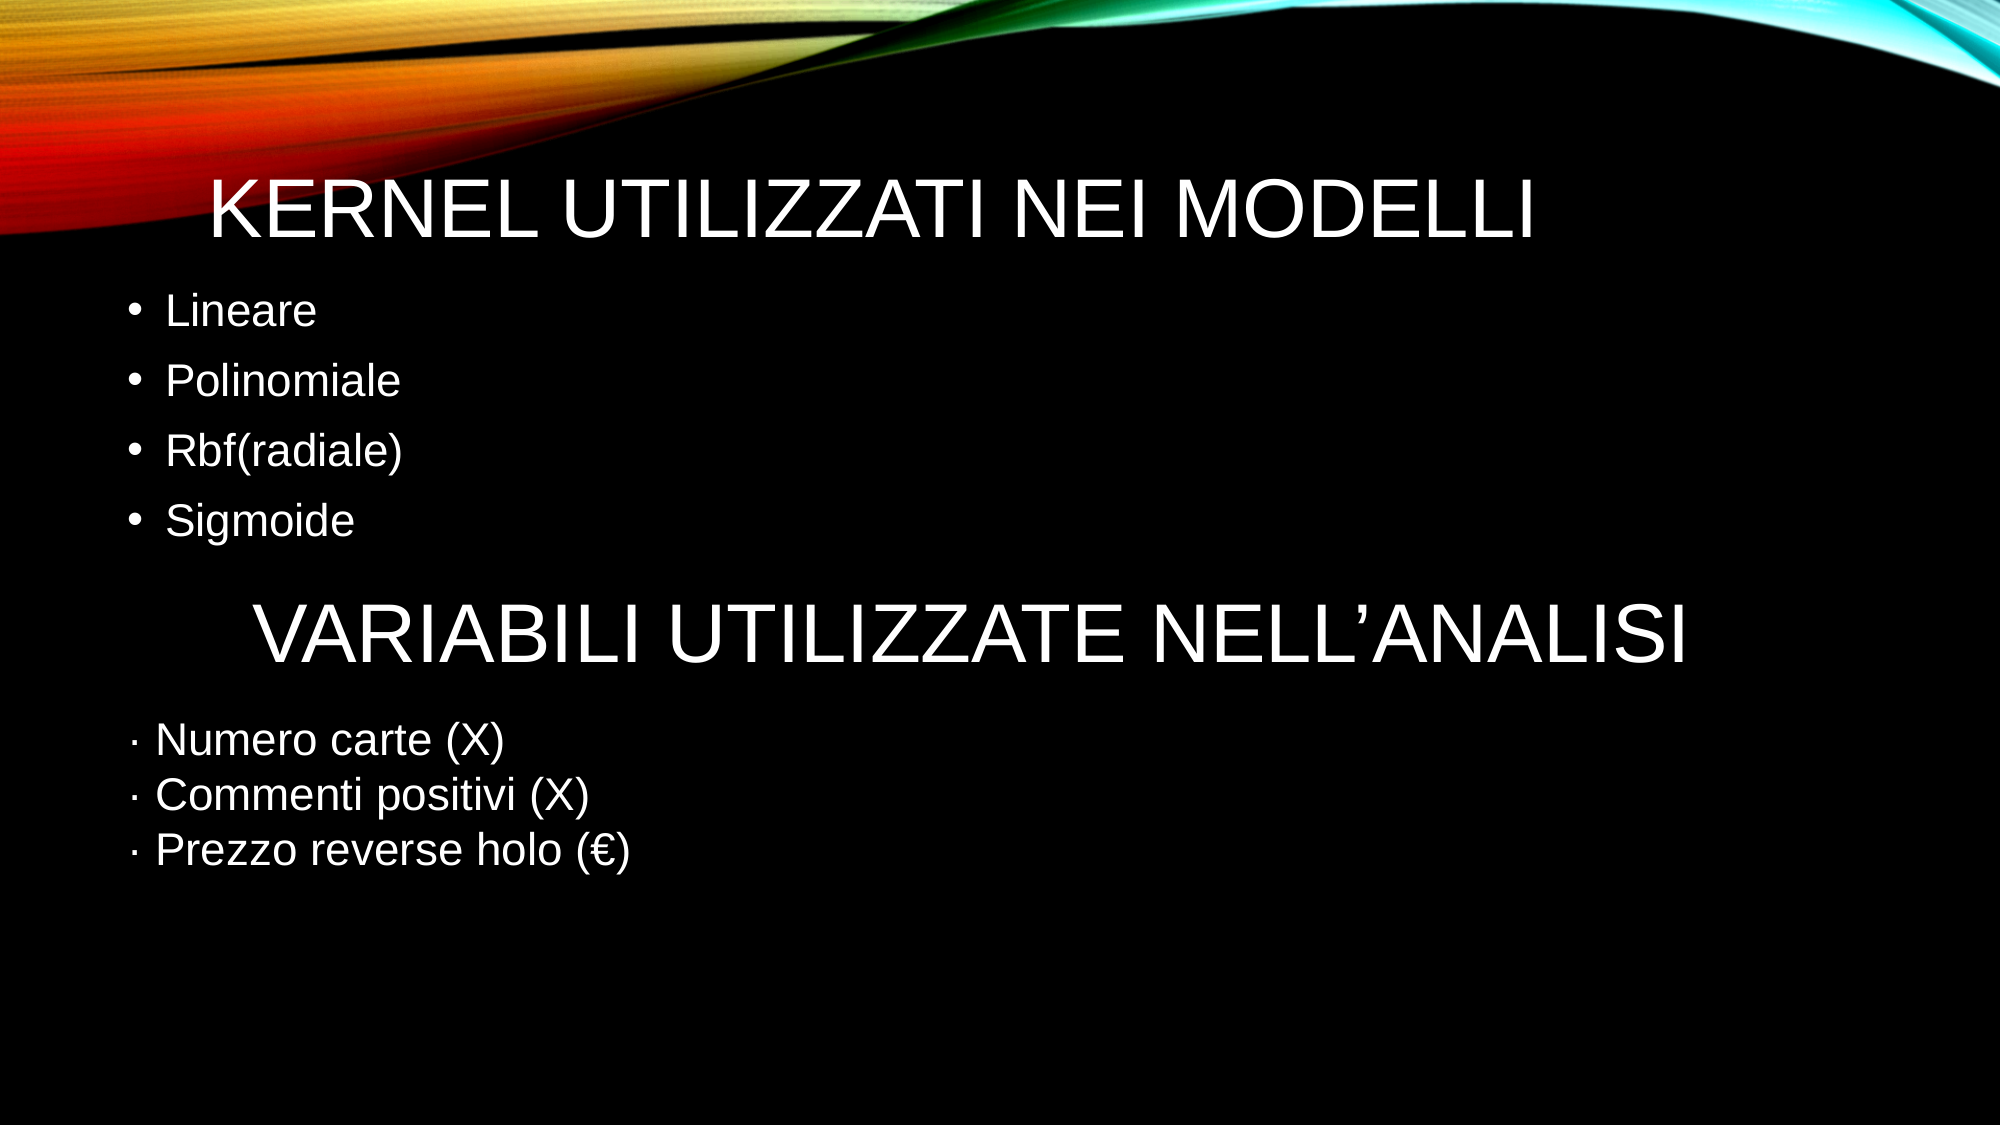

# Kernel utilizzati nei modelli
Lineare
Polinomiale
Rbf(radiale)
Sigmoide

VARIABILI UTILIZZATE NELL’ANALISI
· Numero carte (X)
· Commenti positivi (X)
· Prezzo reverse holo (€)